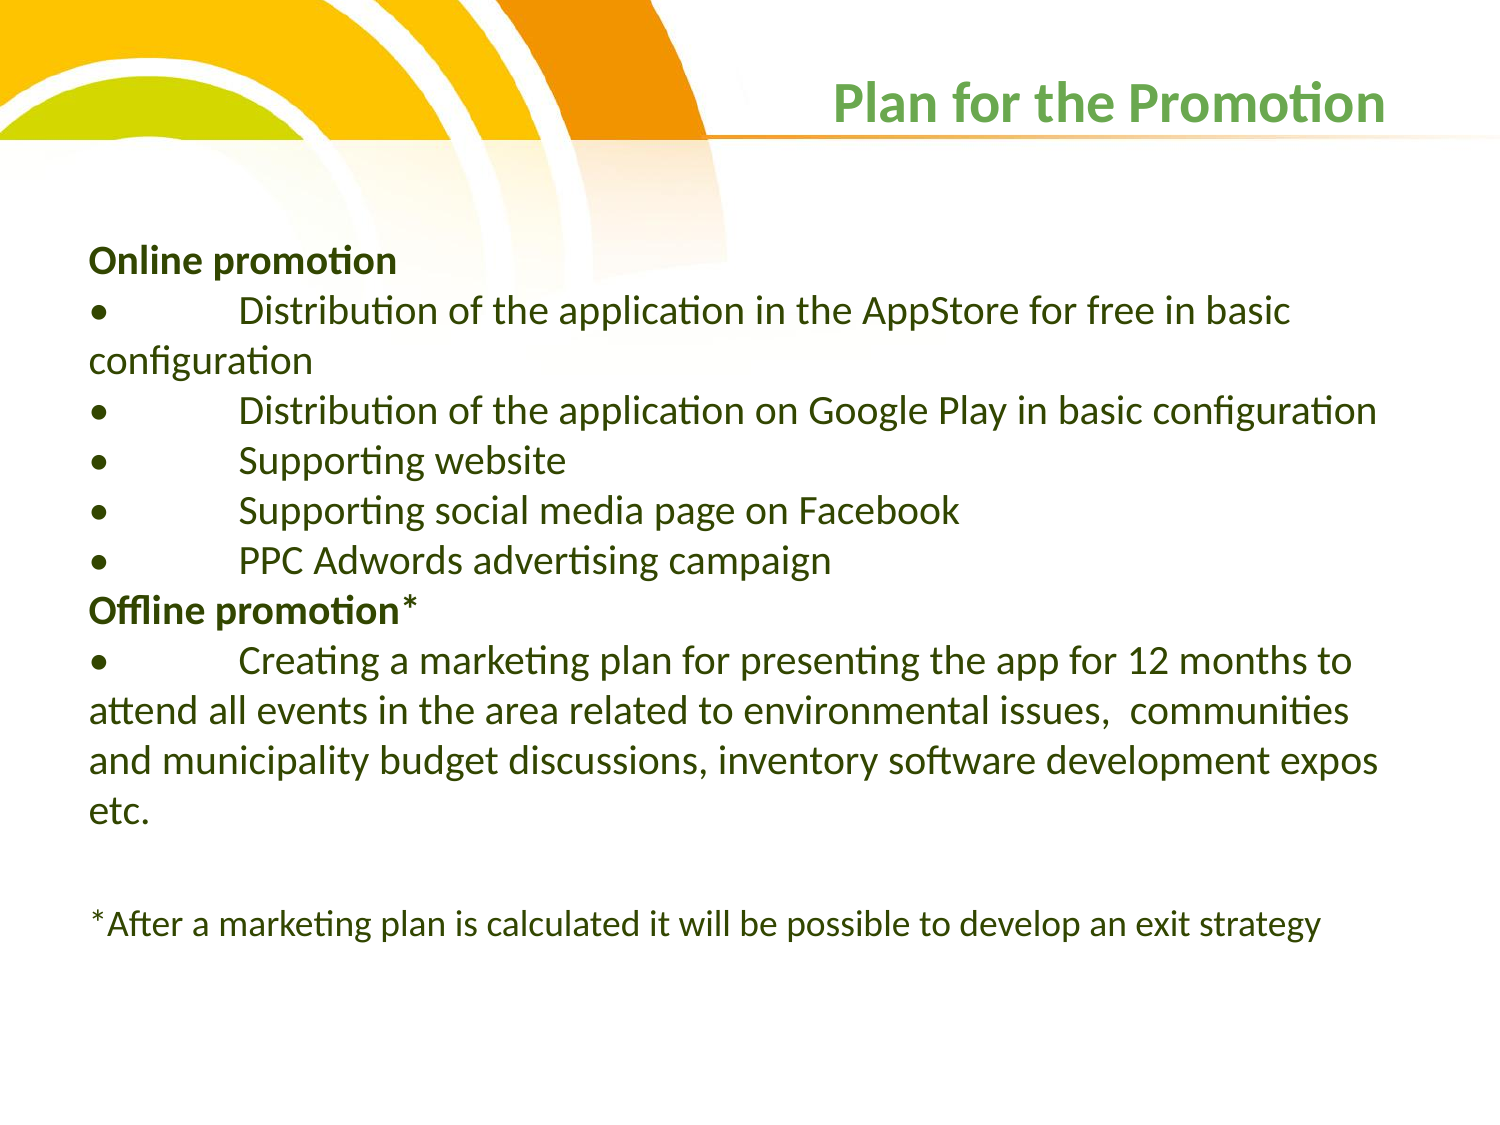

# Plan for the Promotion
Online promotion
•	Distribution of the application in the AppStore for free in basic configuration
•	Distribution of the application on Google Play in basic configuration
•	Supporting website
•	Supporting social media page on Facebook
•	PPC Adwords advertising campaign
Offline promotion*
•	Creating a marketing plan for presenting the app for 12 months to attend all events in the area related to environmental issues,  communities and municipality budget discussions, inventory software development expos etc.

*After a marketing plan is calculated it will be possible to develop an exit strategy